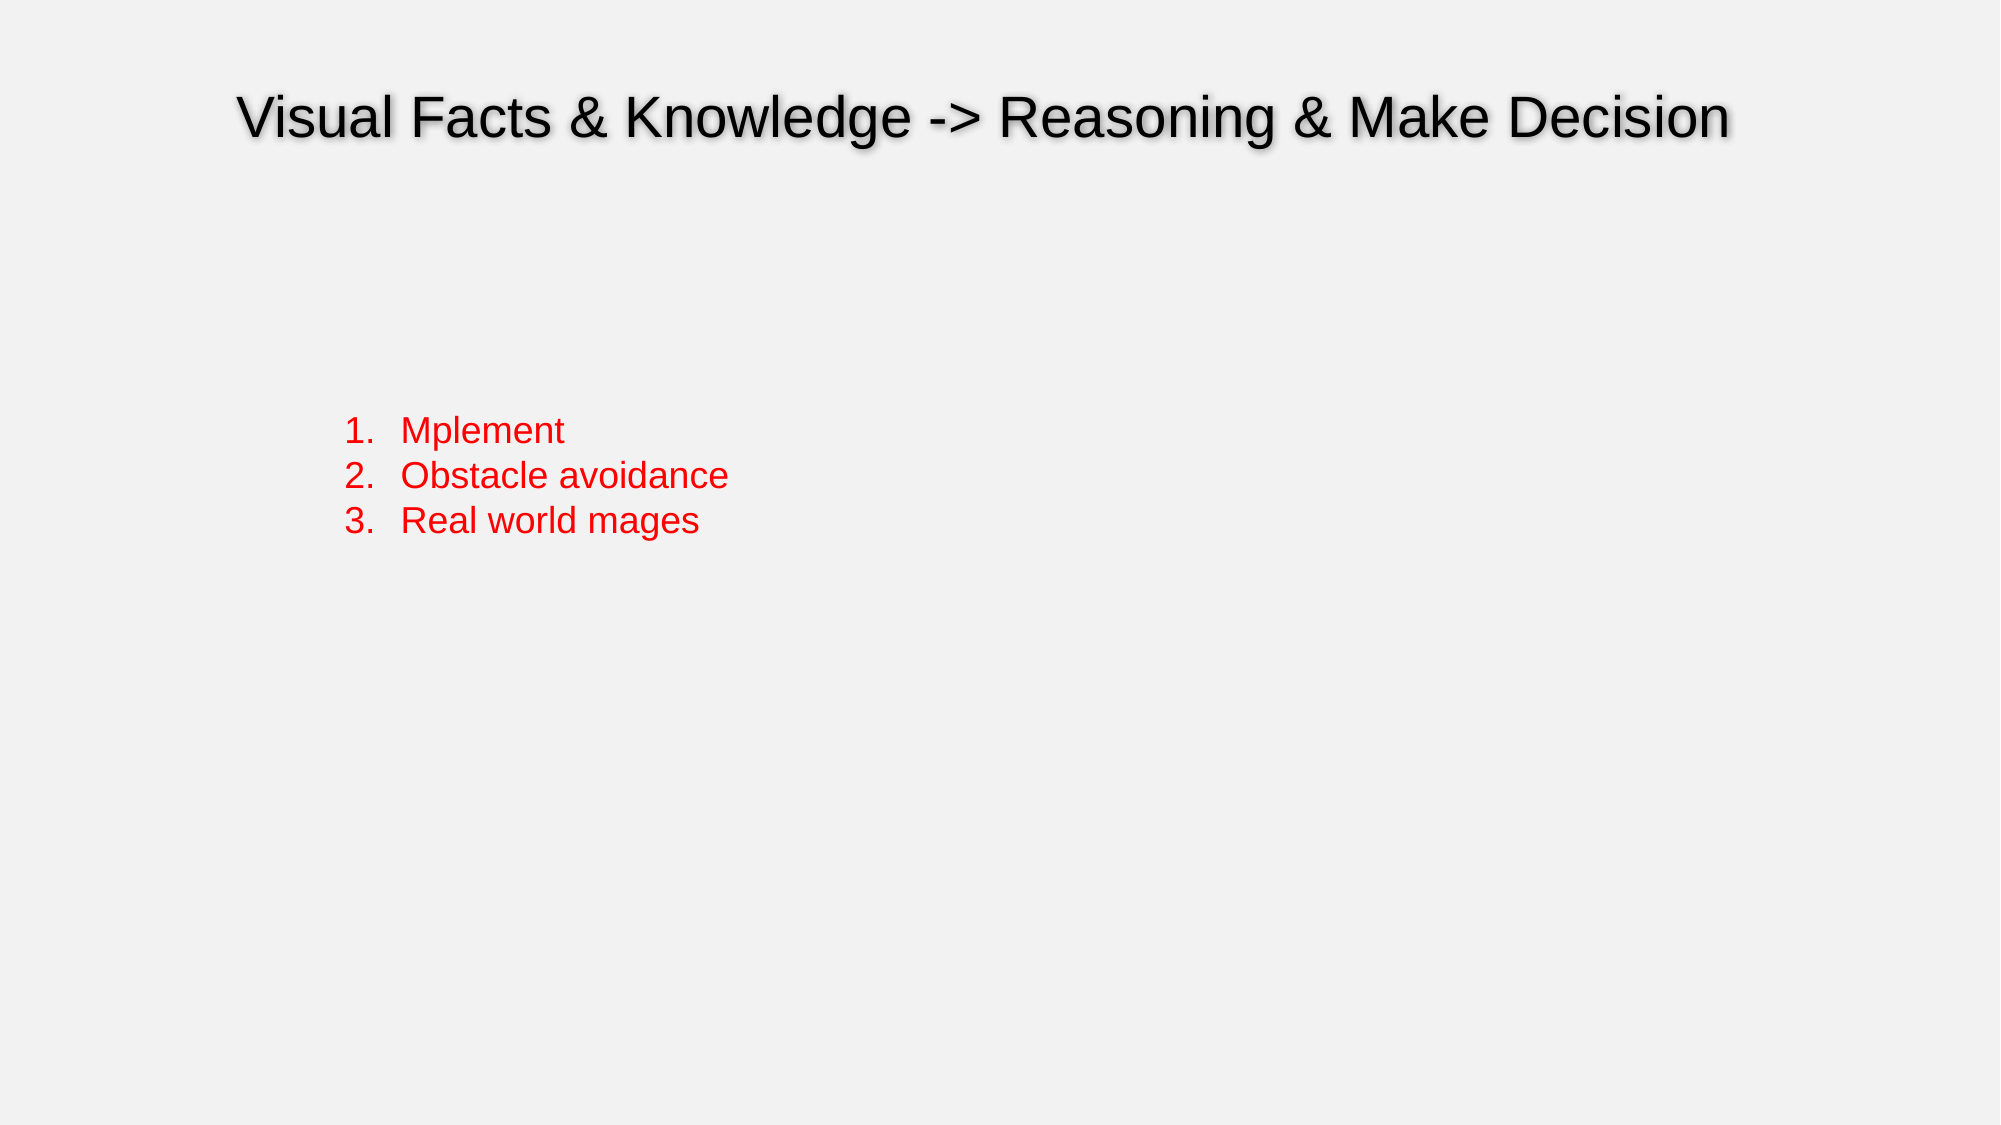

Visual Facts & Knowledge -> Reasoning & Make Decision
Mplement
Obstacle avoidance
Real world mages